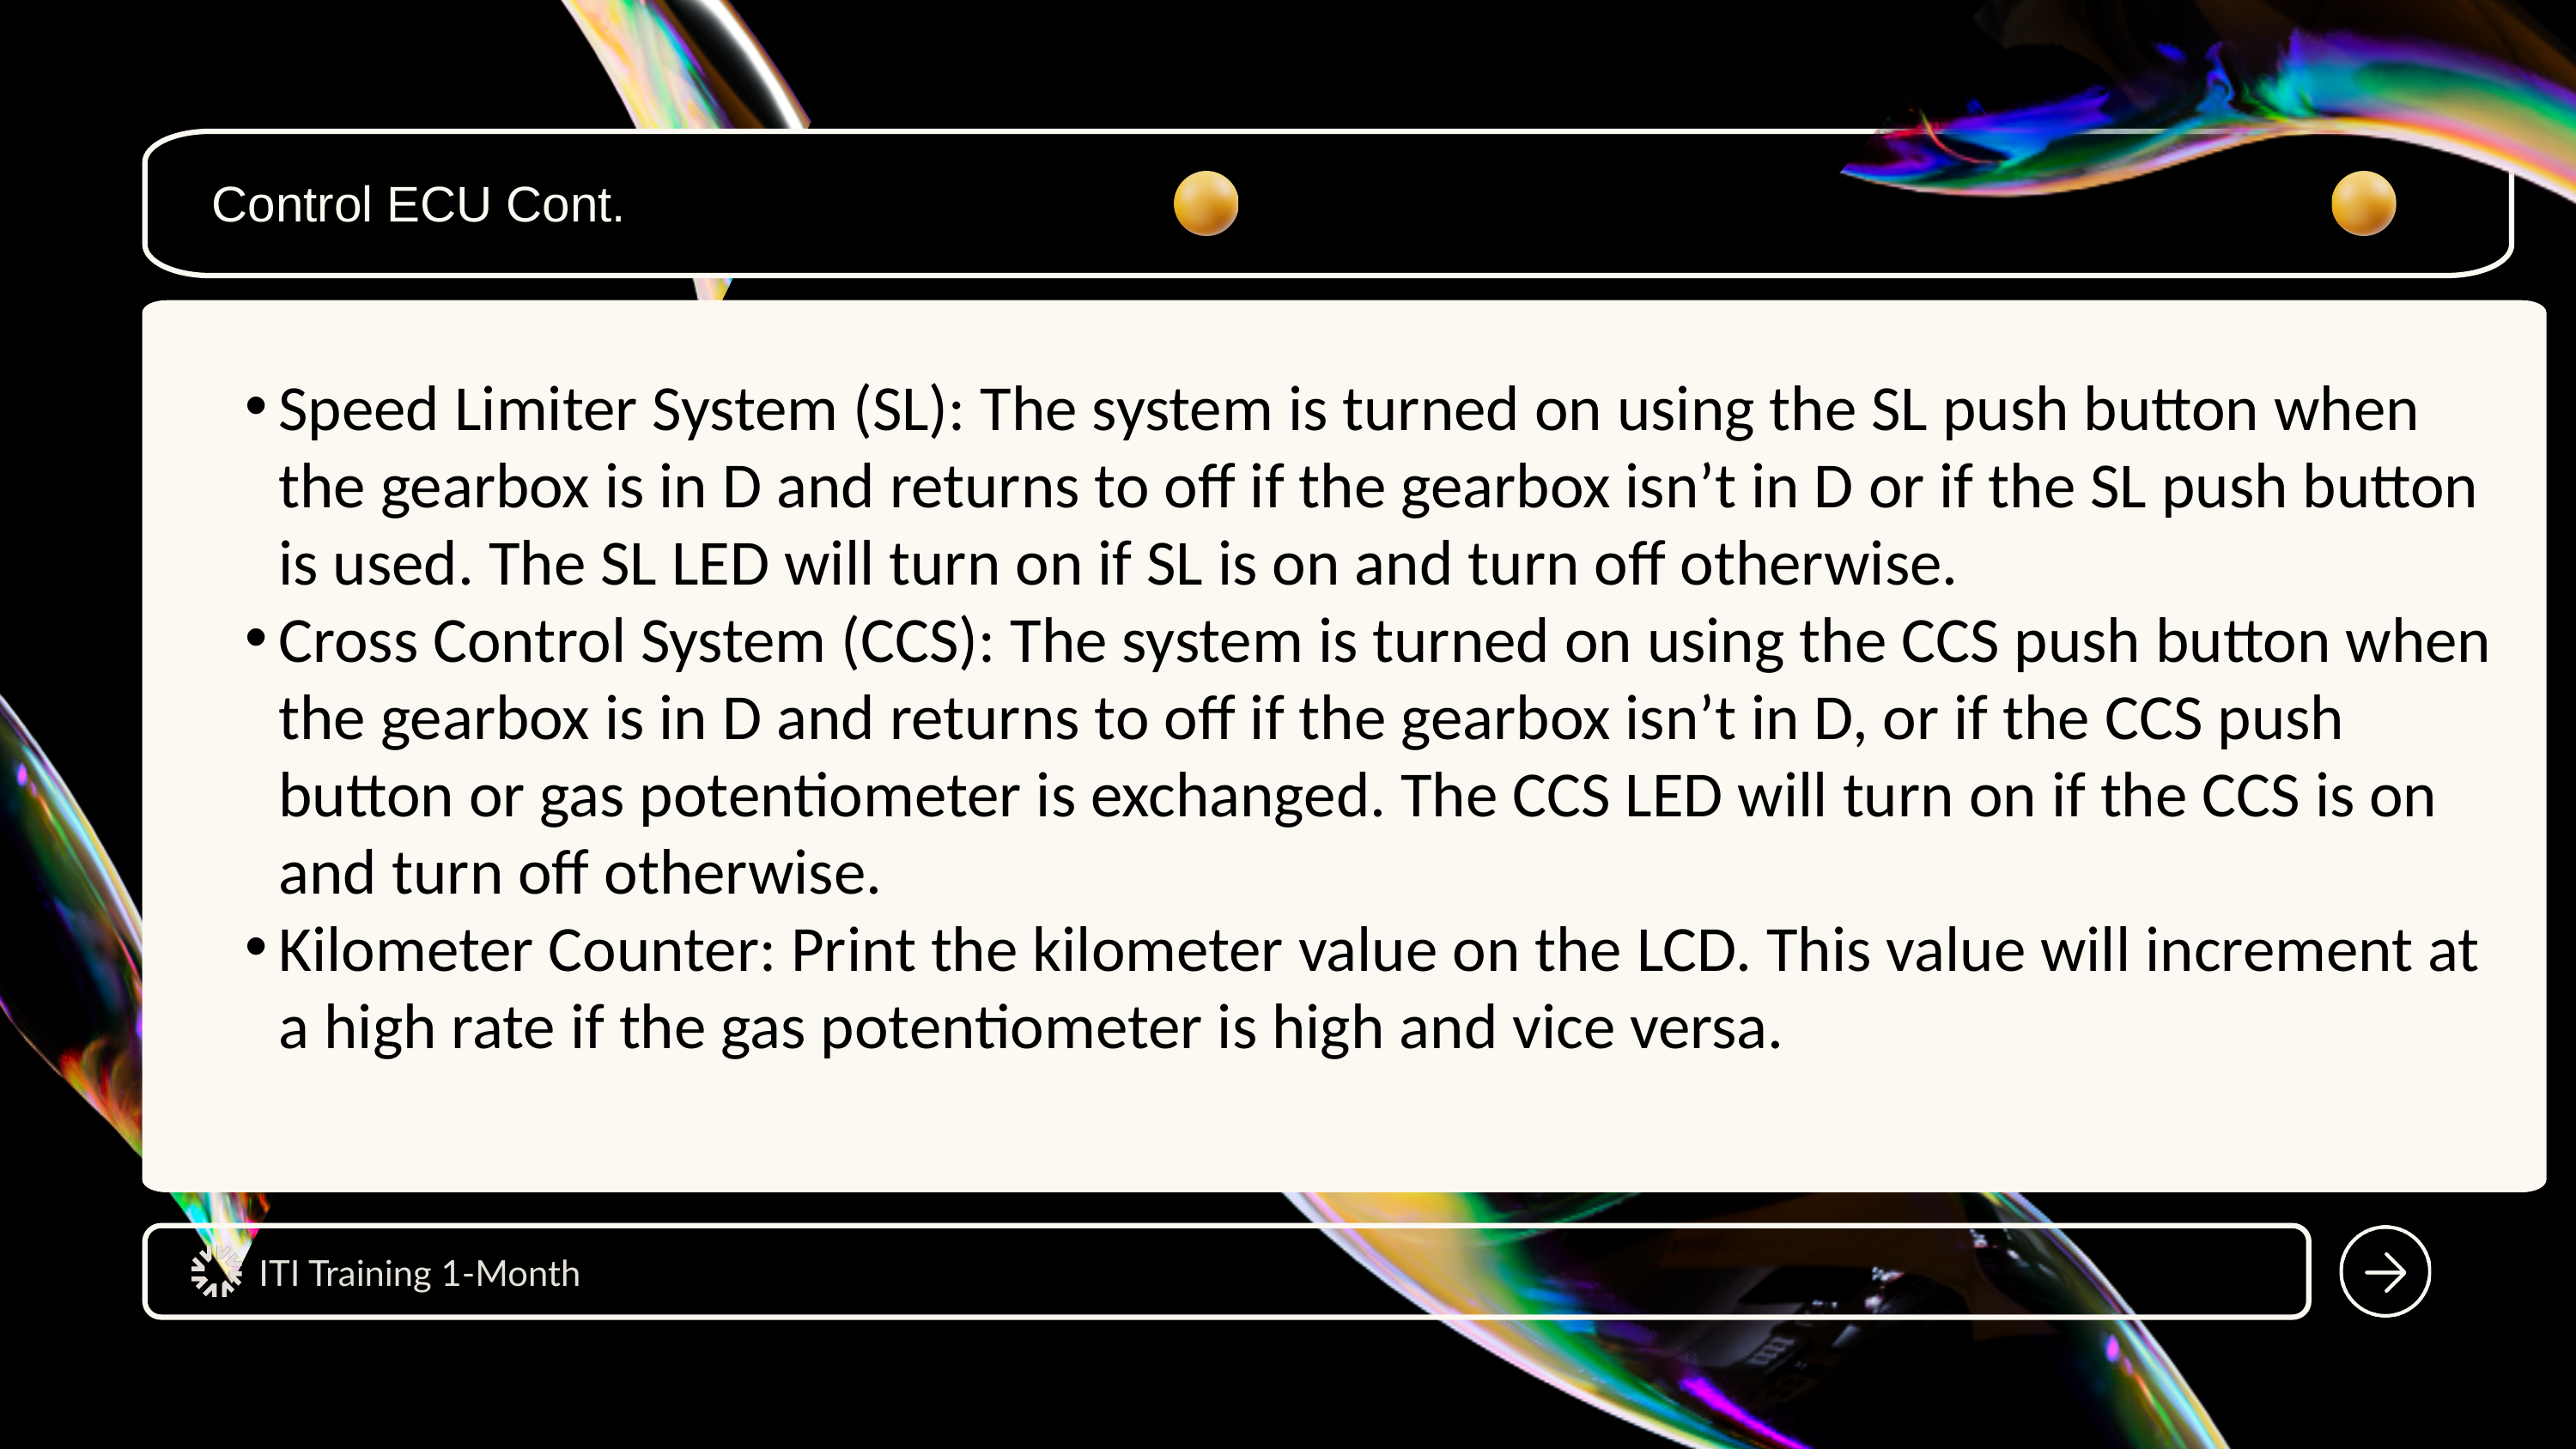

Control ECU Cont.

Speed Limiter System (SL): The system is turned on using the SL push button when the gearbox is in D and returns to off if the gearbox isn’t in D or if the SL push button is used. The SL LED will turn on if SL is on and turn off otherwise.
Cross Control System (CCS): The system is turned on using the CCS push button when the gearbox is in D and returns to off if the gearbox isn’t in D, or if the CCS push button or gas potentiometer is exchanged. The CCS LED will turn on if the CCS is on and turn off otherwise.
Kilometer Counter: Print the kilometer value on the LCD. This value will increment at a high rate if the gas potentiometer is high and vice versa.

ITI Training 1-Month